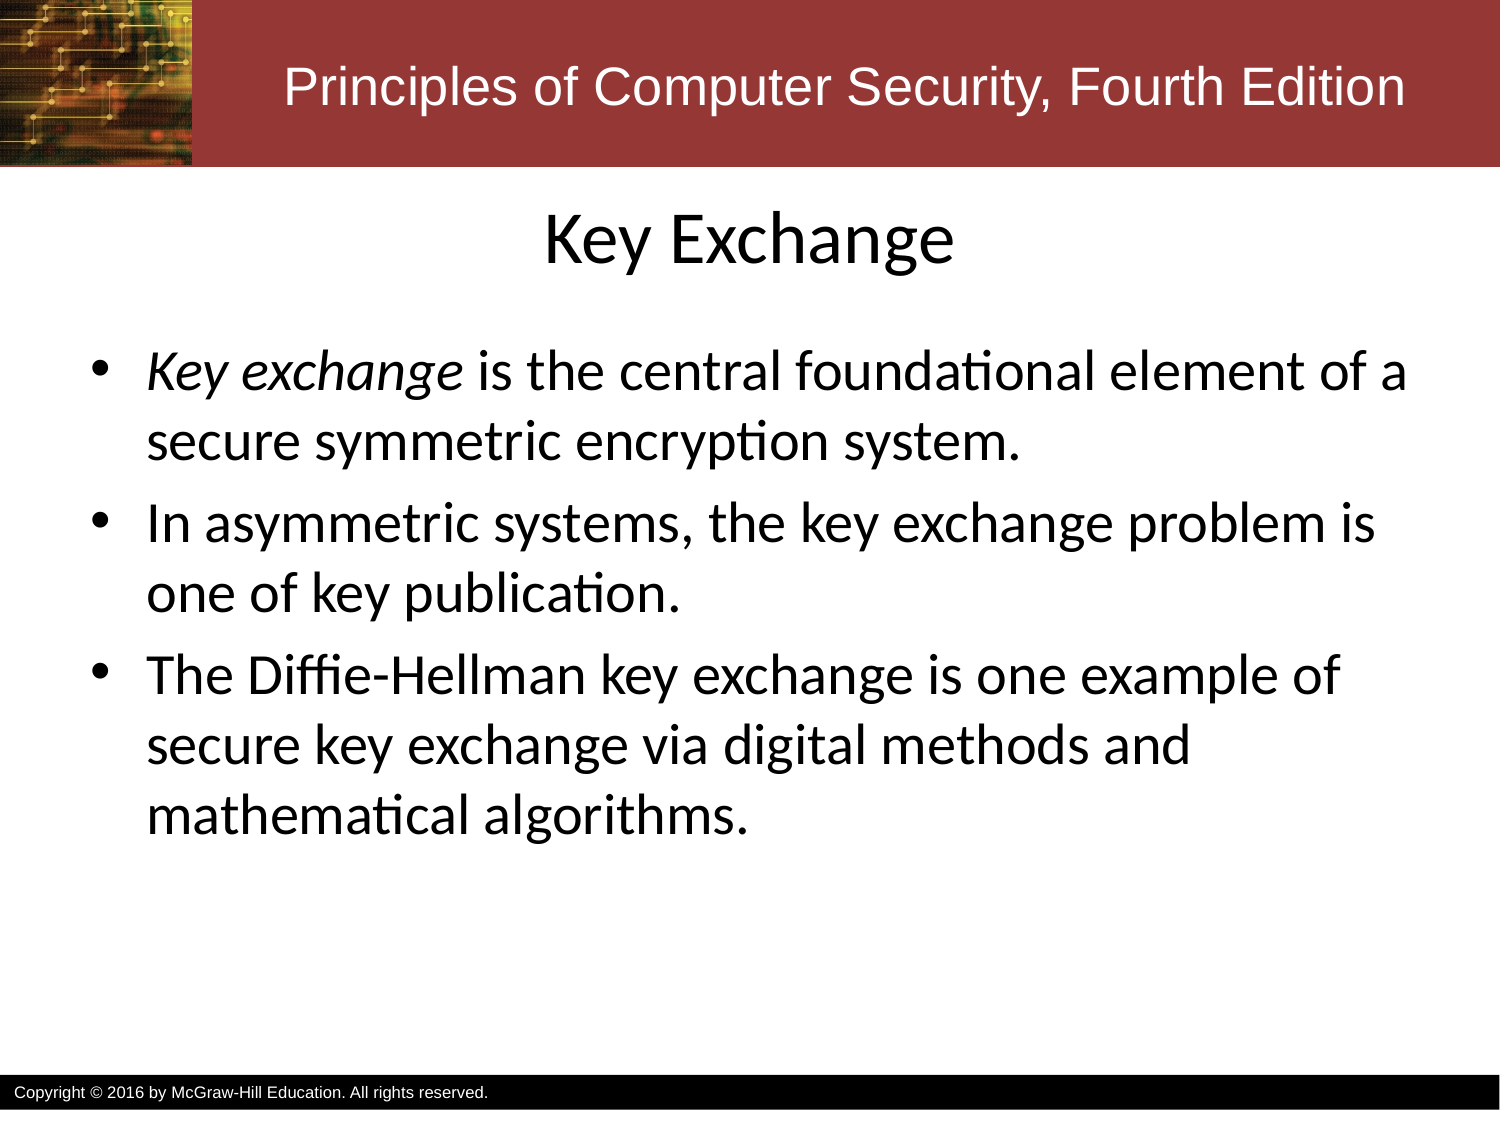

# Key Exchange
Key exchange is the central foundational element of a secure symmetric encryption system.
In asymmetric systems, the key exchange problem is one of key publication.
The Diffie-Hellman key exchange is one example of secure key exchange via digital methods and mathematical algorithms.